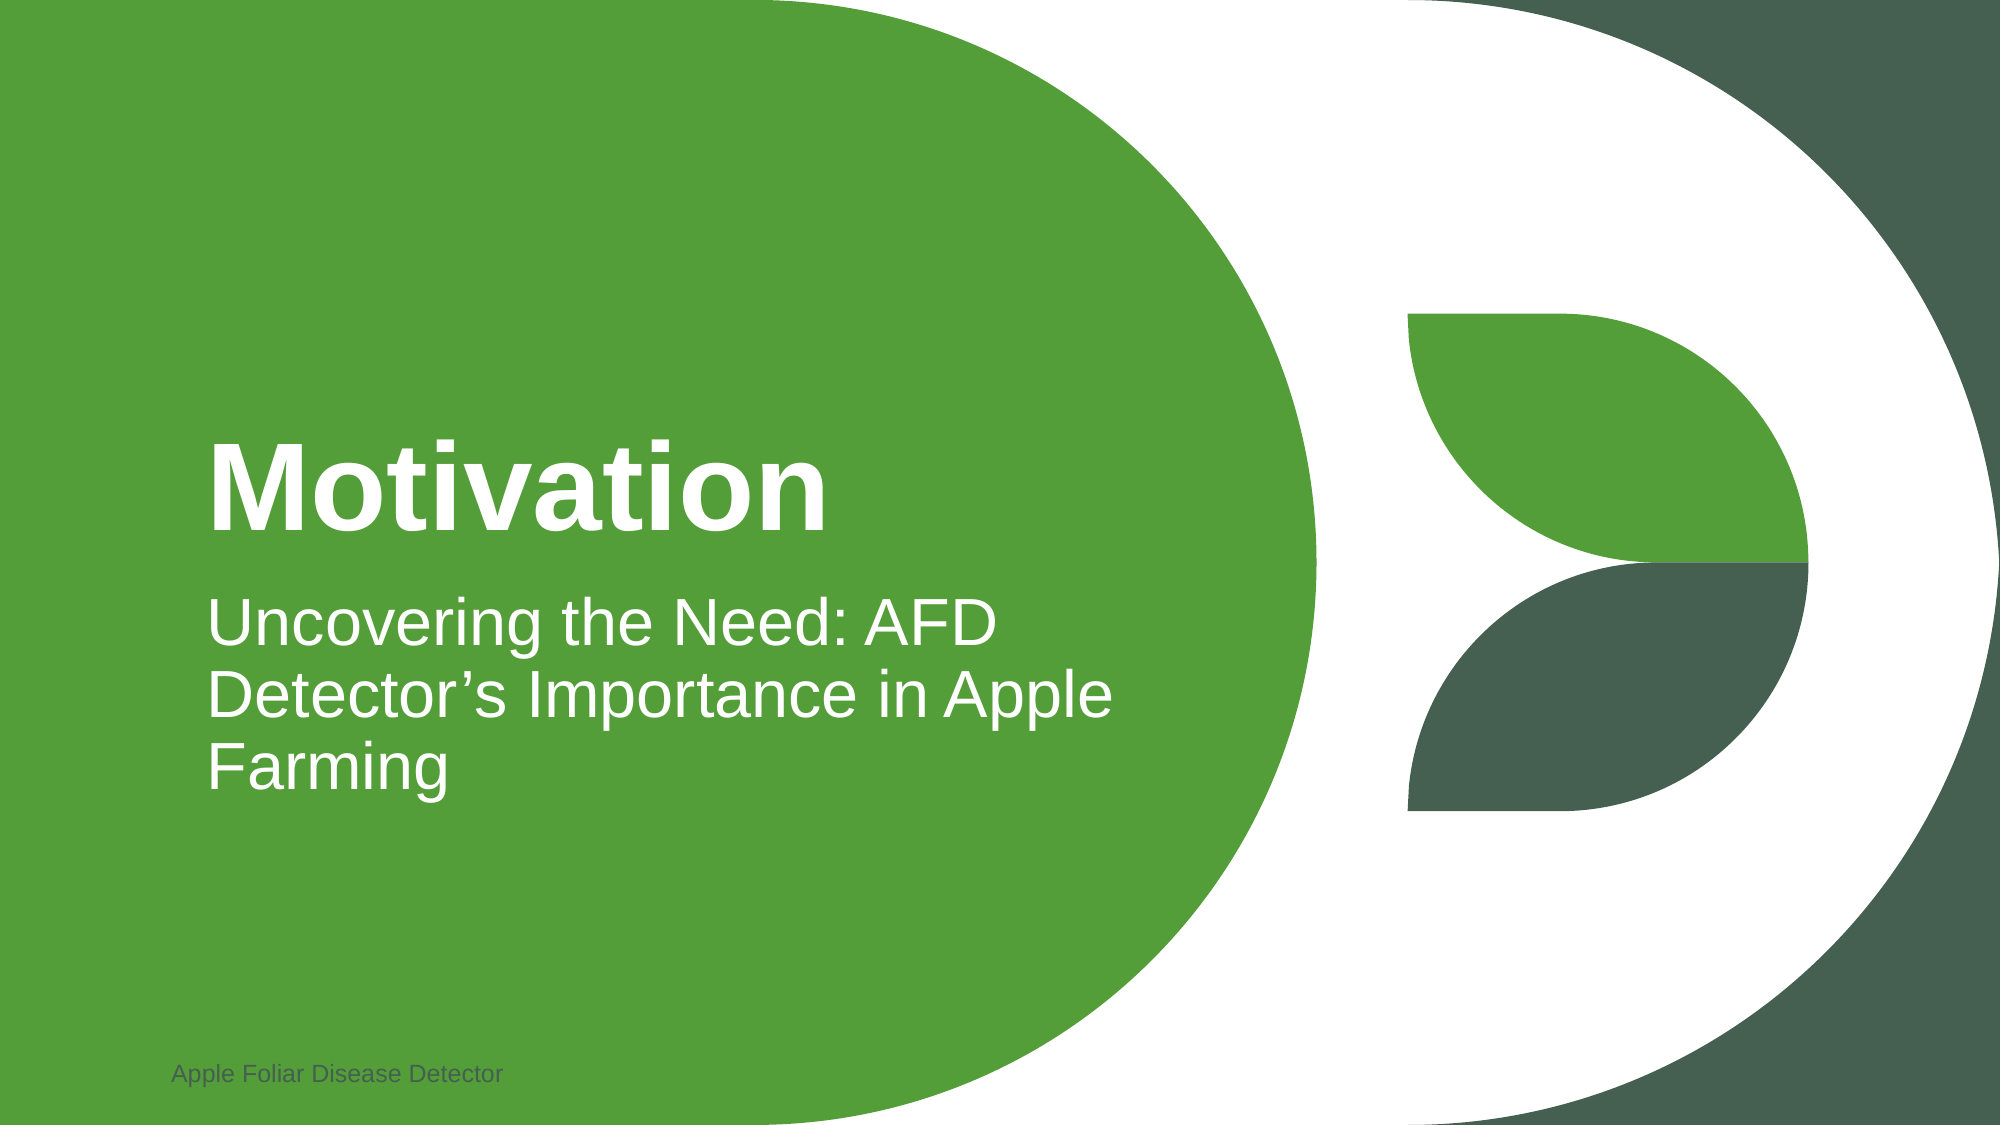

# Motivation
Uncovering the Need: AFD Detector’s Importance in Apple Farming
Apple Foliar Disease Detector
4